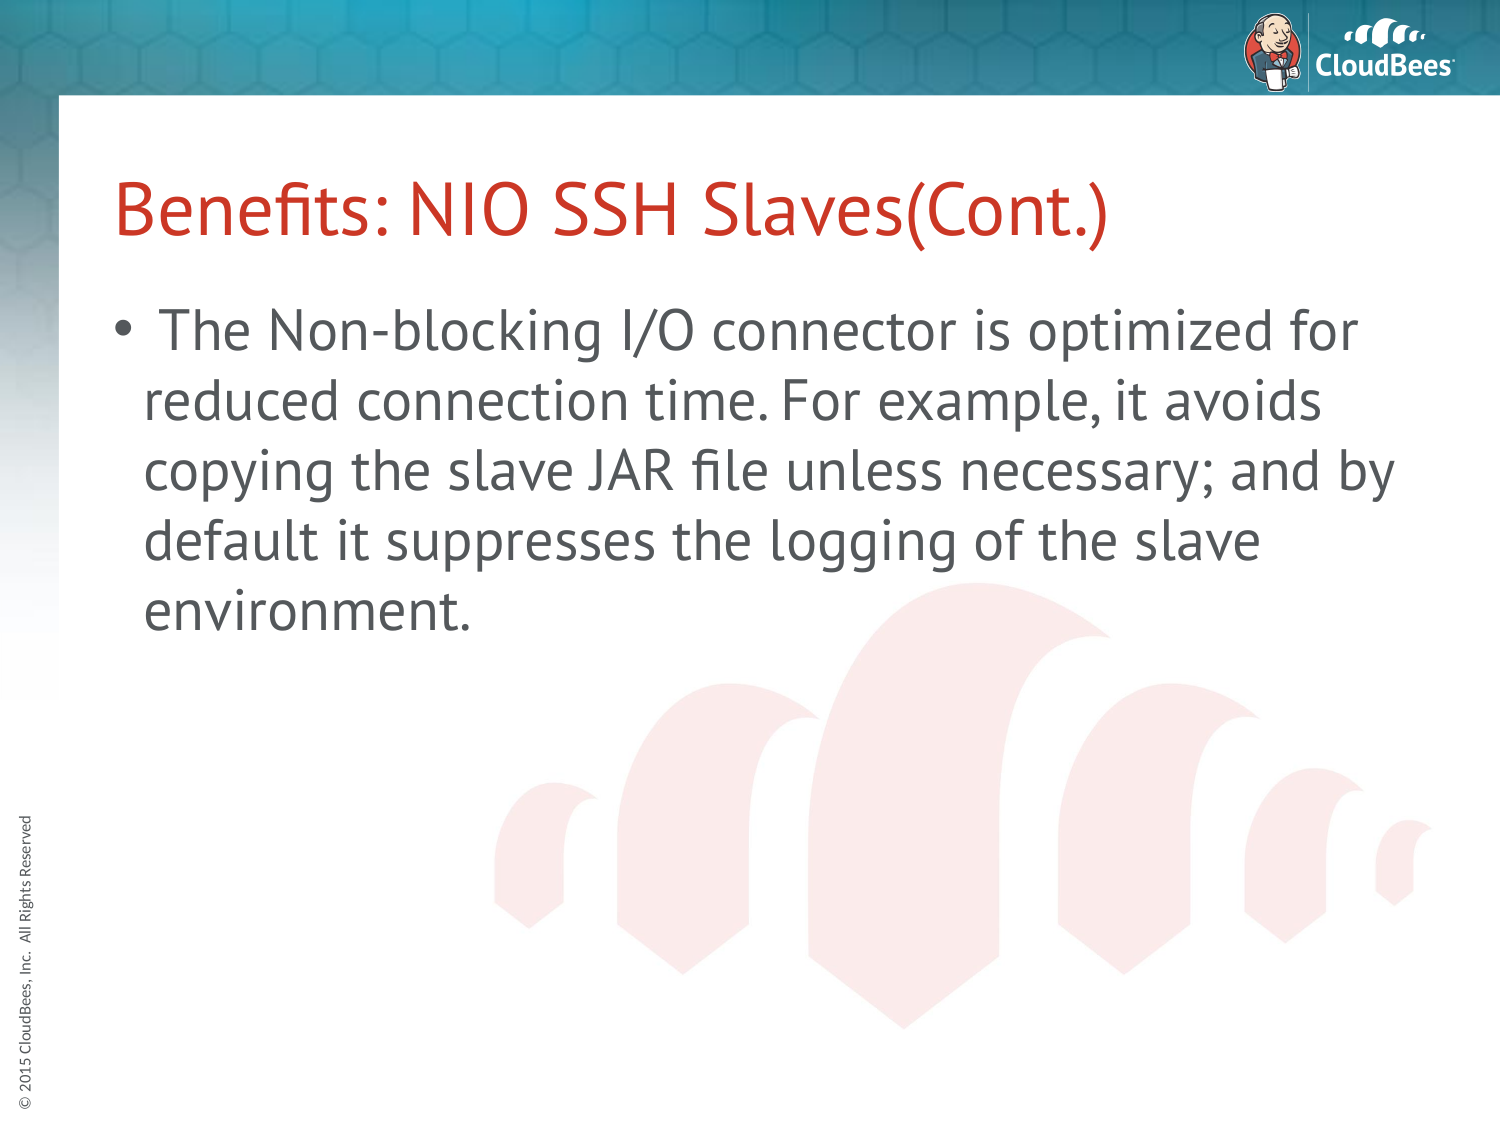

# Benefits: NIO SSH Slaves(Cont.)
 The Non-blocking I/O connector is optimized for reduced connection time. For example, it avoids copying the slave JAR file unless necessary; and by default it suppresses the logging of the slave environment.